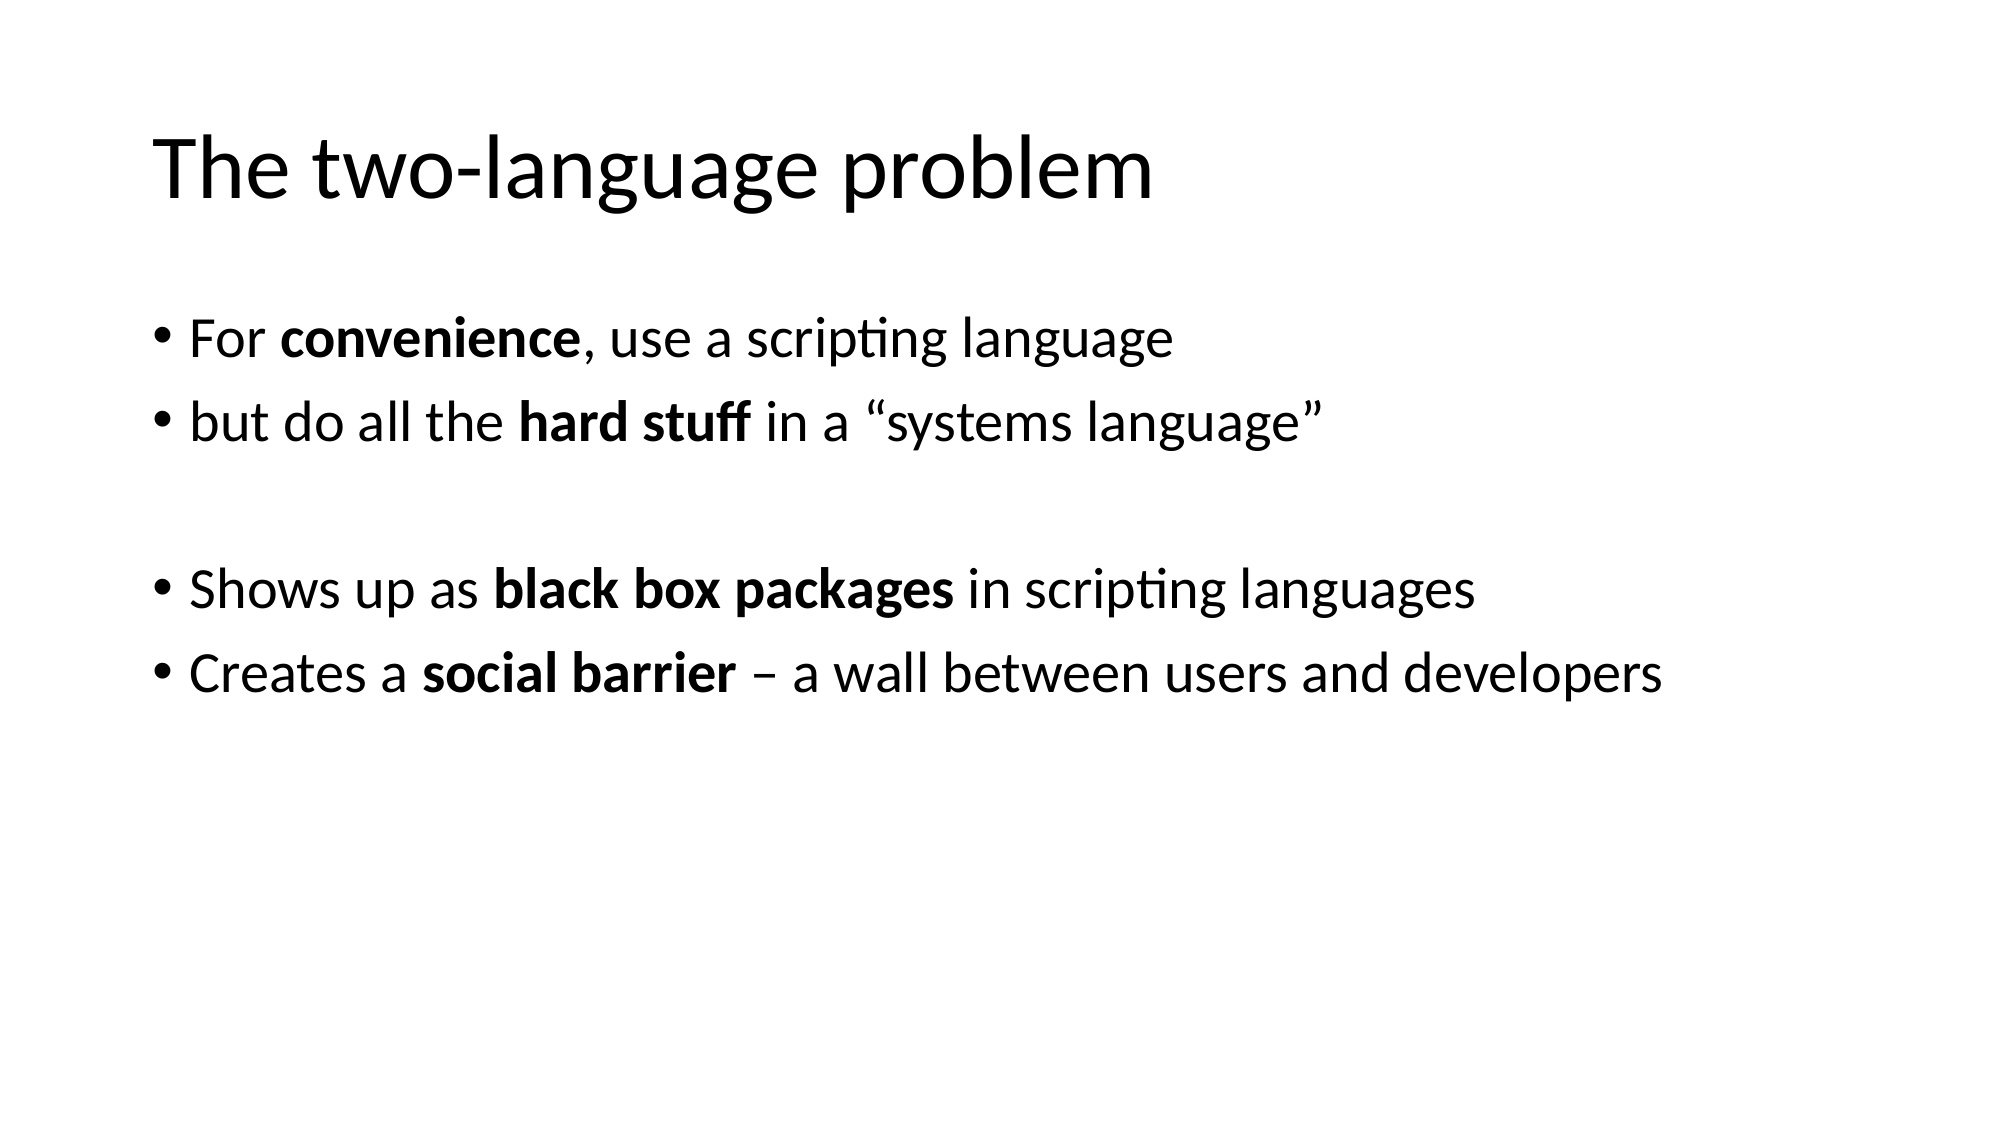

# The two-language problem
For convenience, use a scripting language
but do all the hard stuff in a “systems language”

Shows up as black box packages in scripting languages
Creates a social barrier – a wall between users and developers